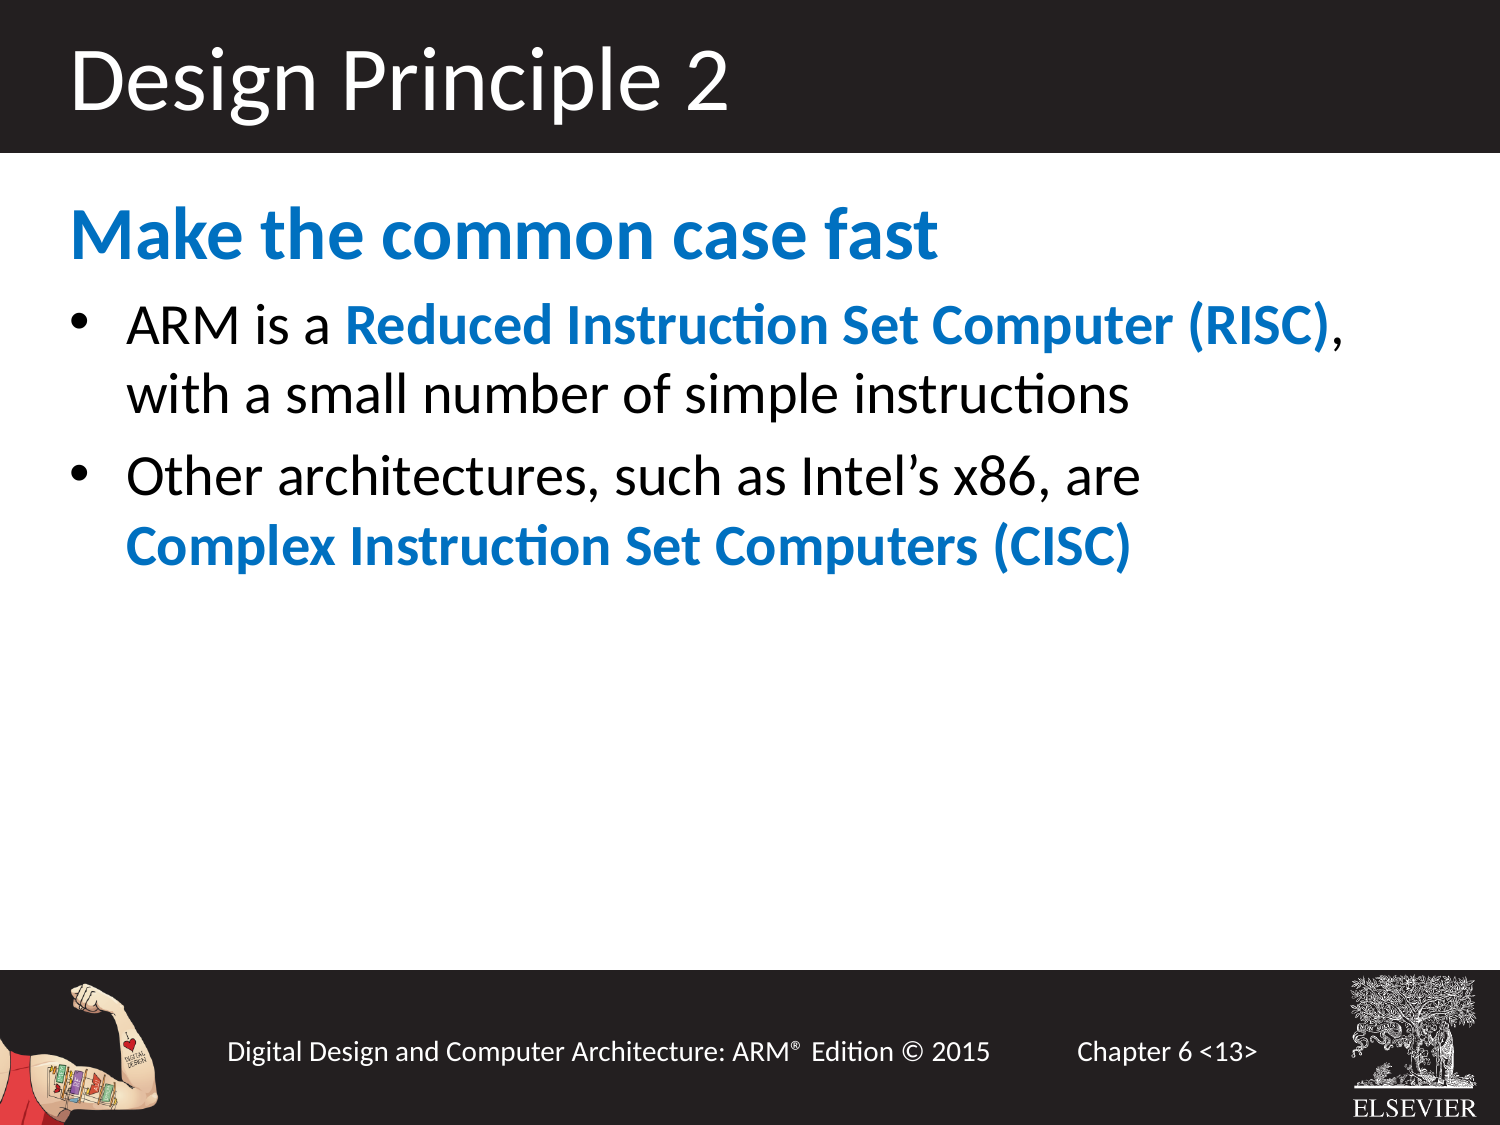

Design Principle 2

Make the common case fast
ARM is a Reduced Instruction Set Computer (RISC), with a small number of simple instructions
Other architectures, such as Intel’s x86, are Complex Instruction Set Computers (CISC)